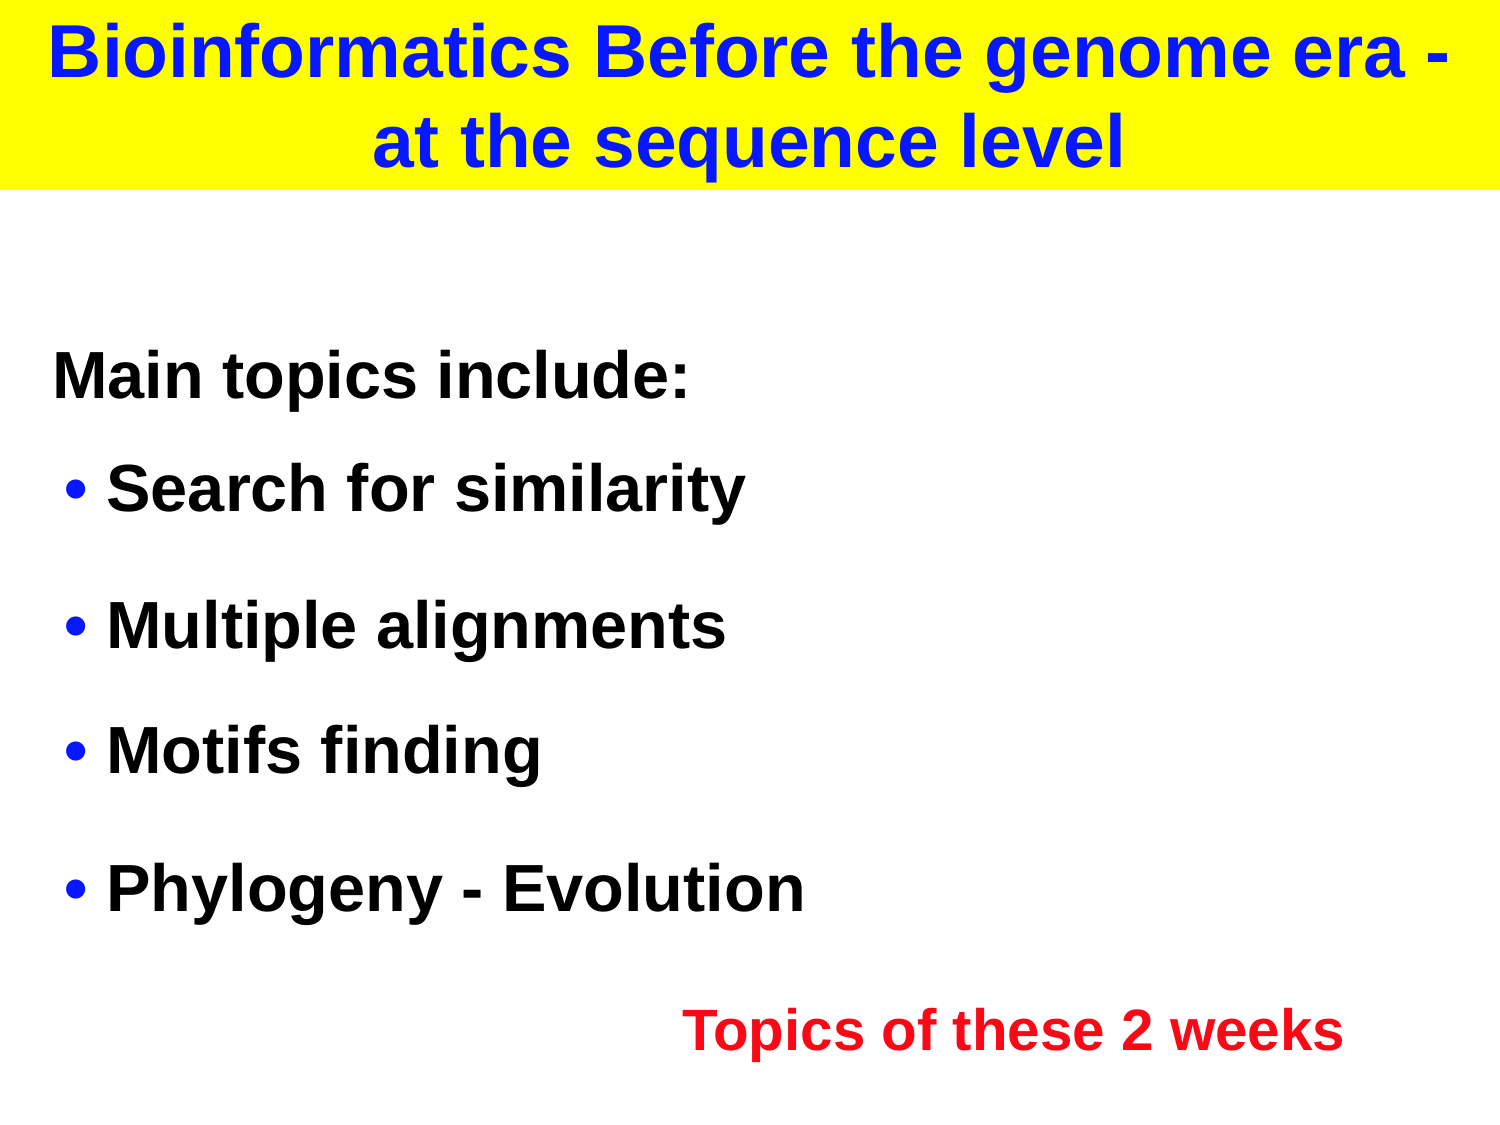

Bioinformatics Before the genome era - at the sequence level
Main topics include:
• Search for similarity
• Multiple alignments
• Motifs finding
• Phylogeny - Evolution
Topics of these 2 weeks